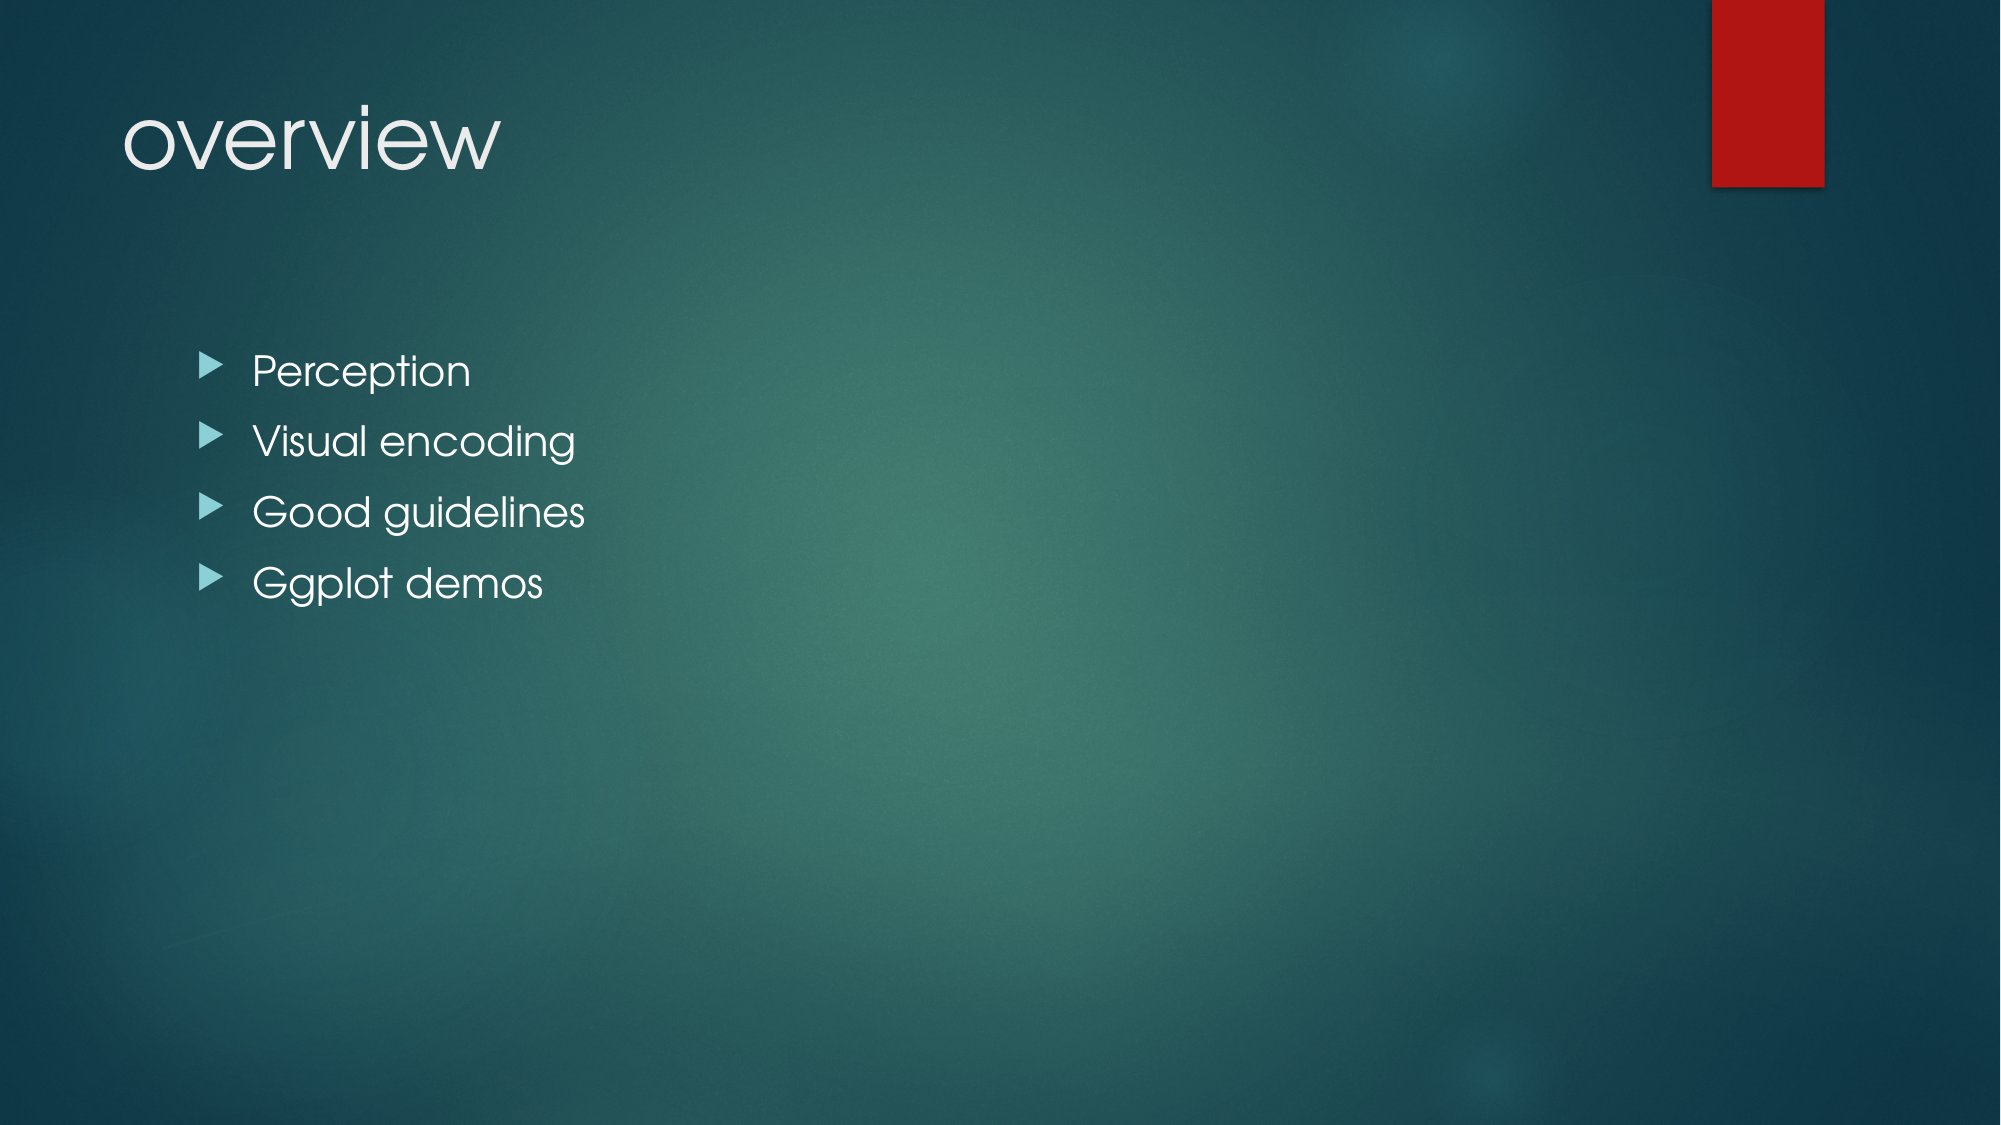

# overview
Perception
Visual encoding
Good guidelines
Ggplot demos